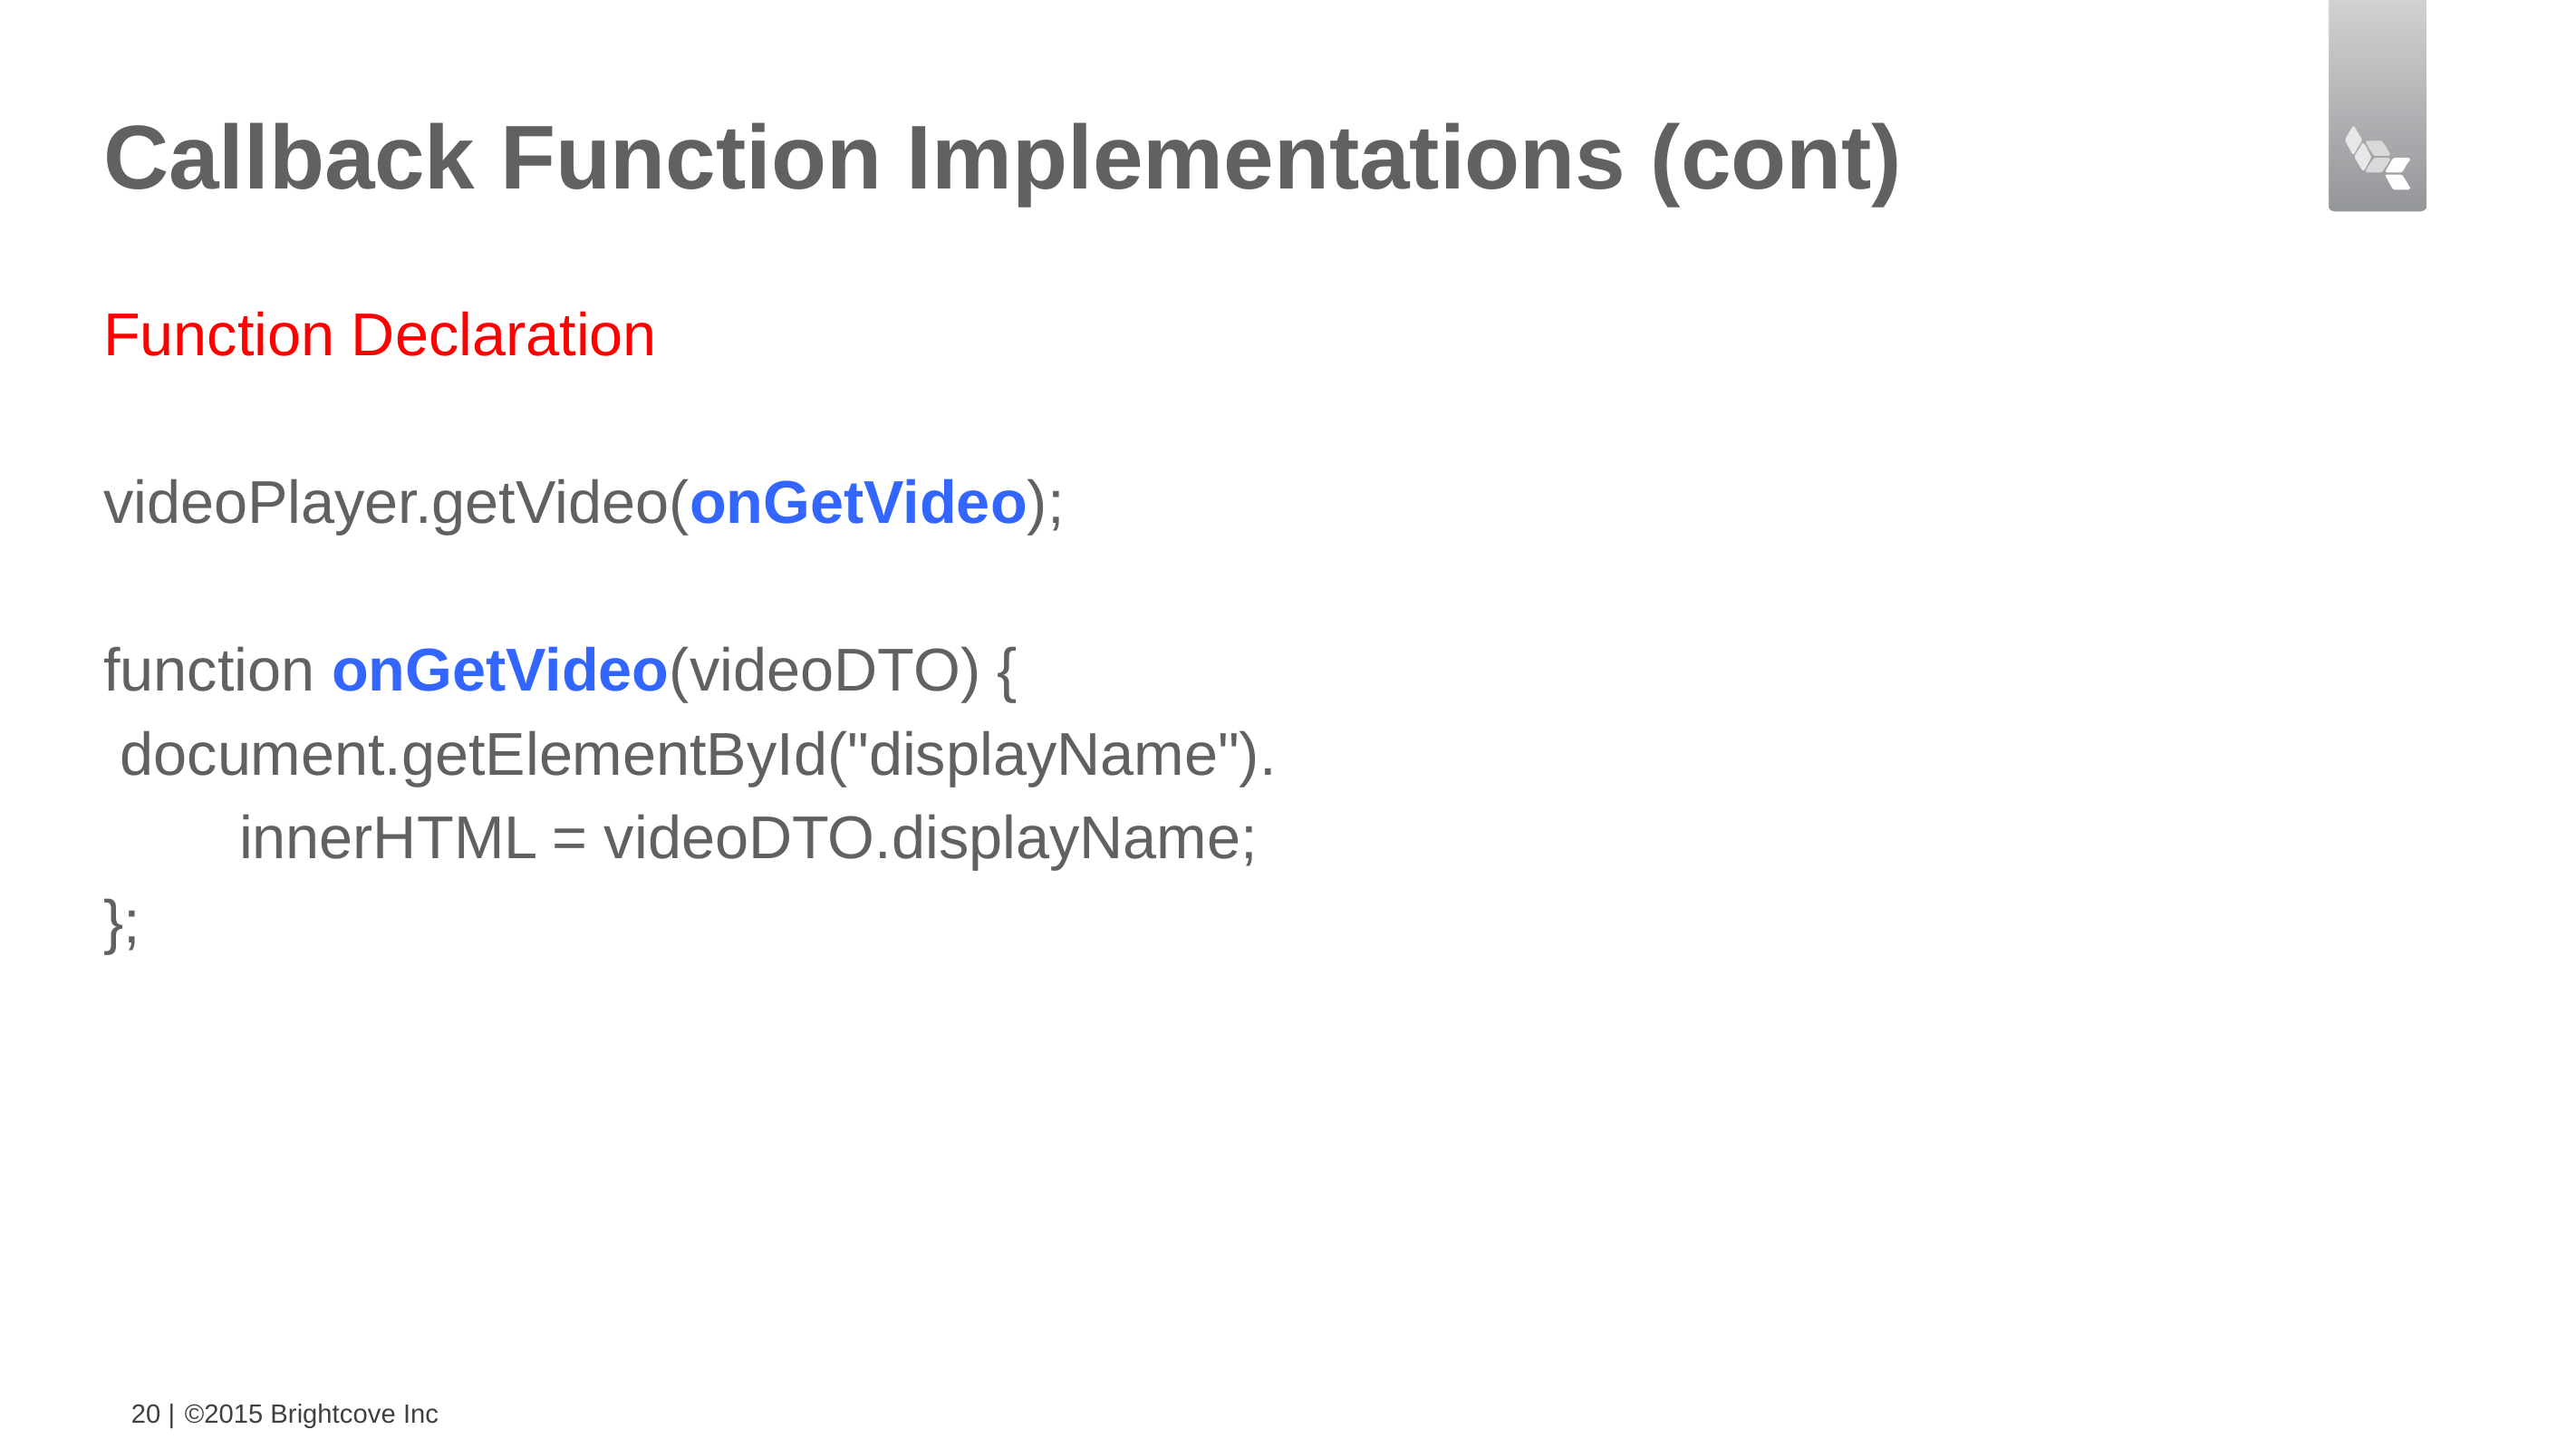

# Callback Function Implementations (cont)
Function Declaration

videoPlayer.getVideo(onGetVideo);

function onGetVideo(videoDTO) {
 document.getElementById("displayName").
	innerHTML = videoDTO.displayName;
};
20 |
©2015 Brightcove Inc